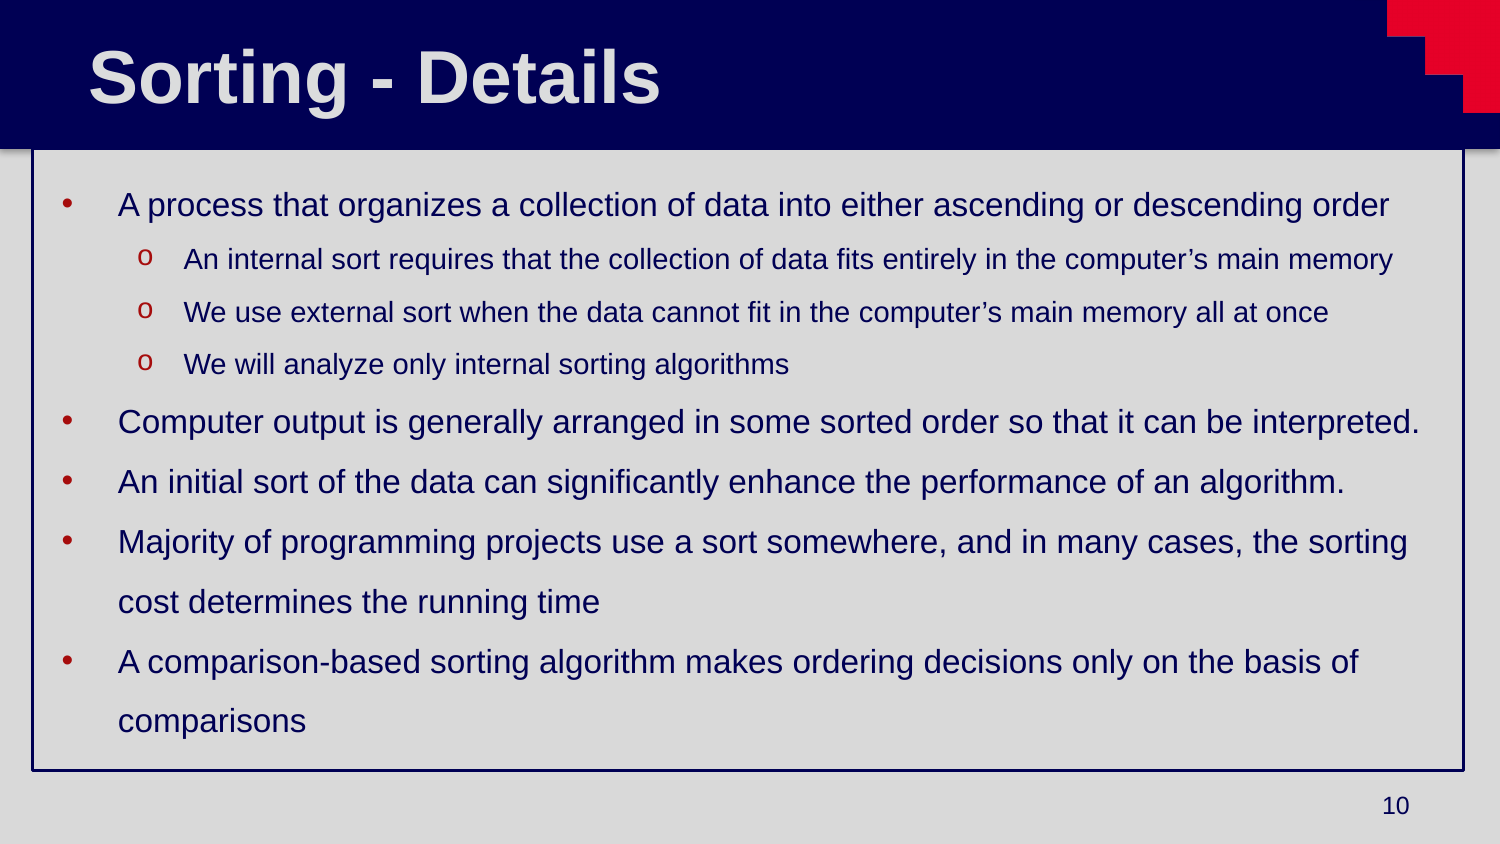

# Sorting - Details
A process that organizes a collection of data into either ascending or descending order
An internal sort requires that the collection of data fits entirely in the computer’s main memory
We use external sort when the data cannot fit in the computer’s main memory all at once
We will analyze only internal sorting algorithms
Computer output is generally arranged in some sorted order so that it can be interpreted.
An initial sort of the data can significantly enhance the performance of an algorithm.
Majority of programming projects use a sort somewhere, and in many cases, the sorting cost determines the running time
A comparison-based sorting algorithm makes ordering decisions only on the basis of comparisons

10